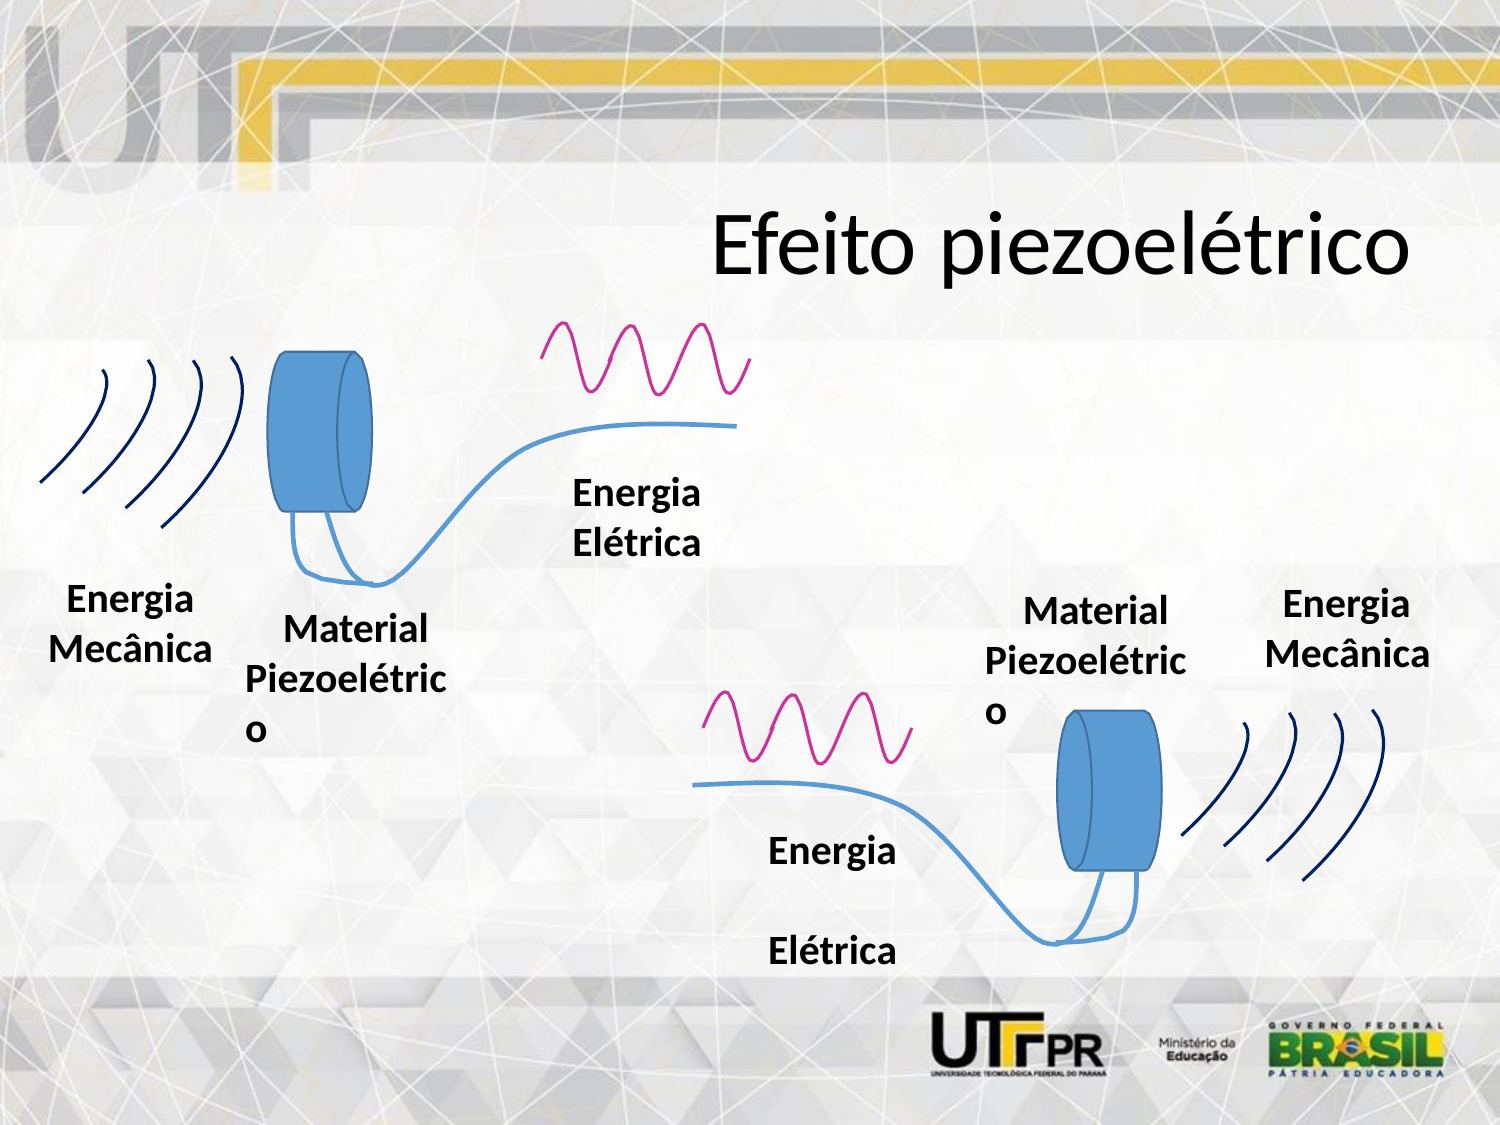

# Efeito piezoelétrico

Energia
Elétrica
Energia
Mecânica
Energia  Mecânica
Material  Piezoelétrico
Material  Piezoelétrico

Energia  Elétrica